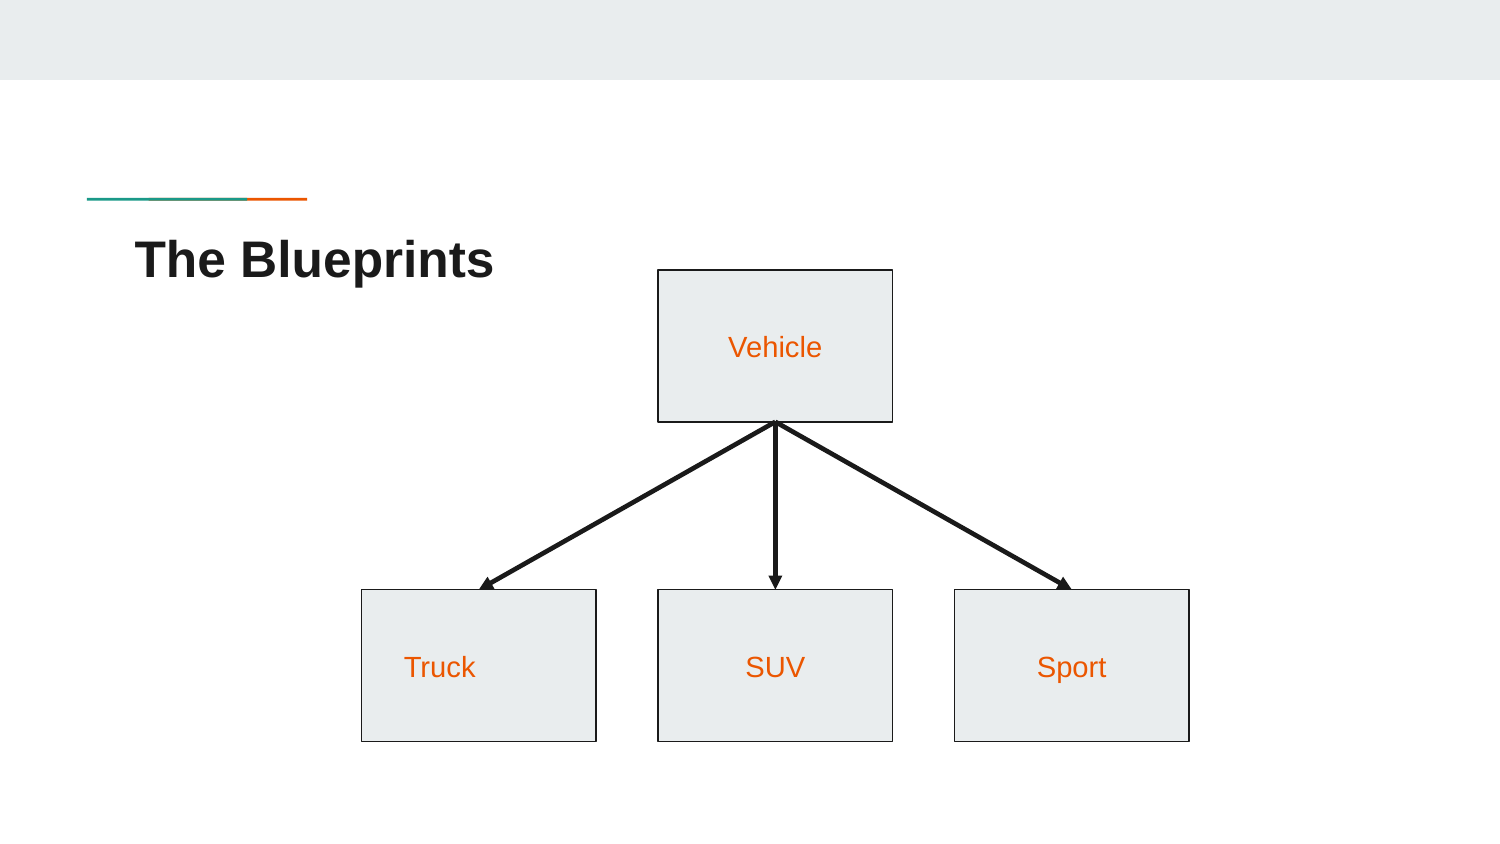

# The Blueprints

Vehicle
Truck
SUV
Sport